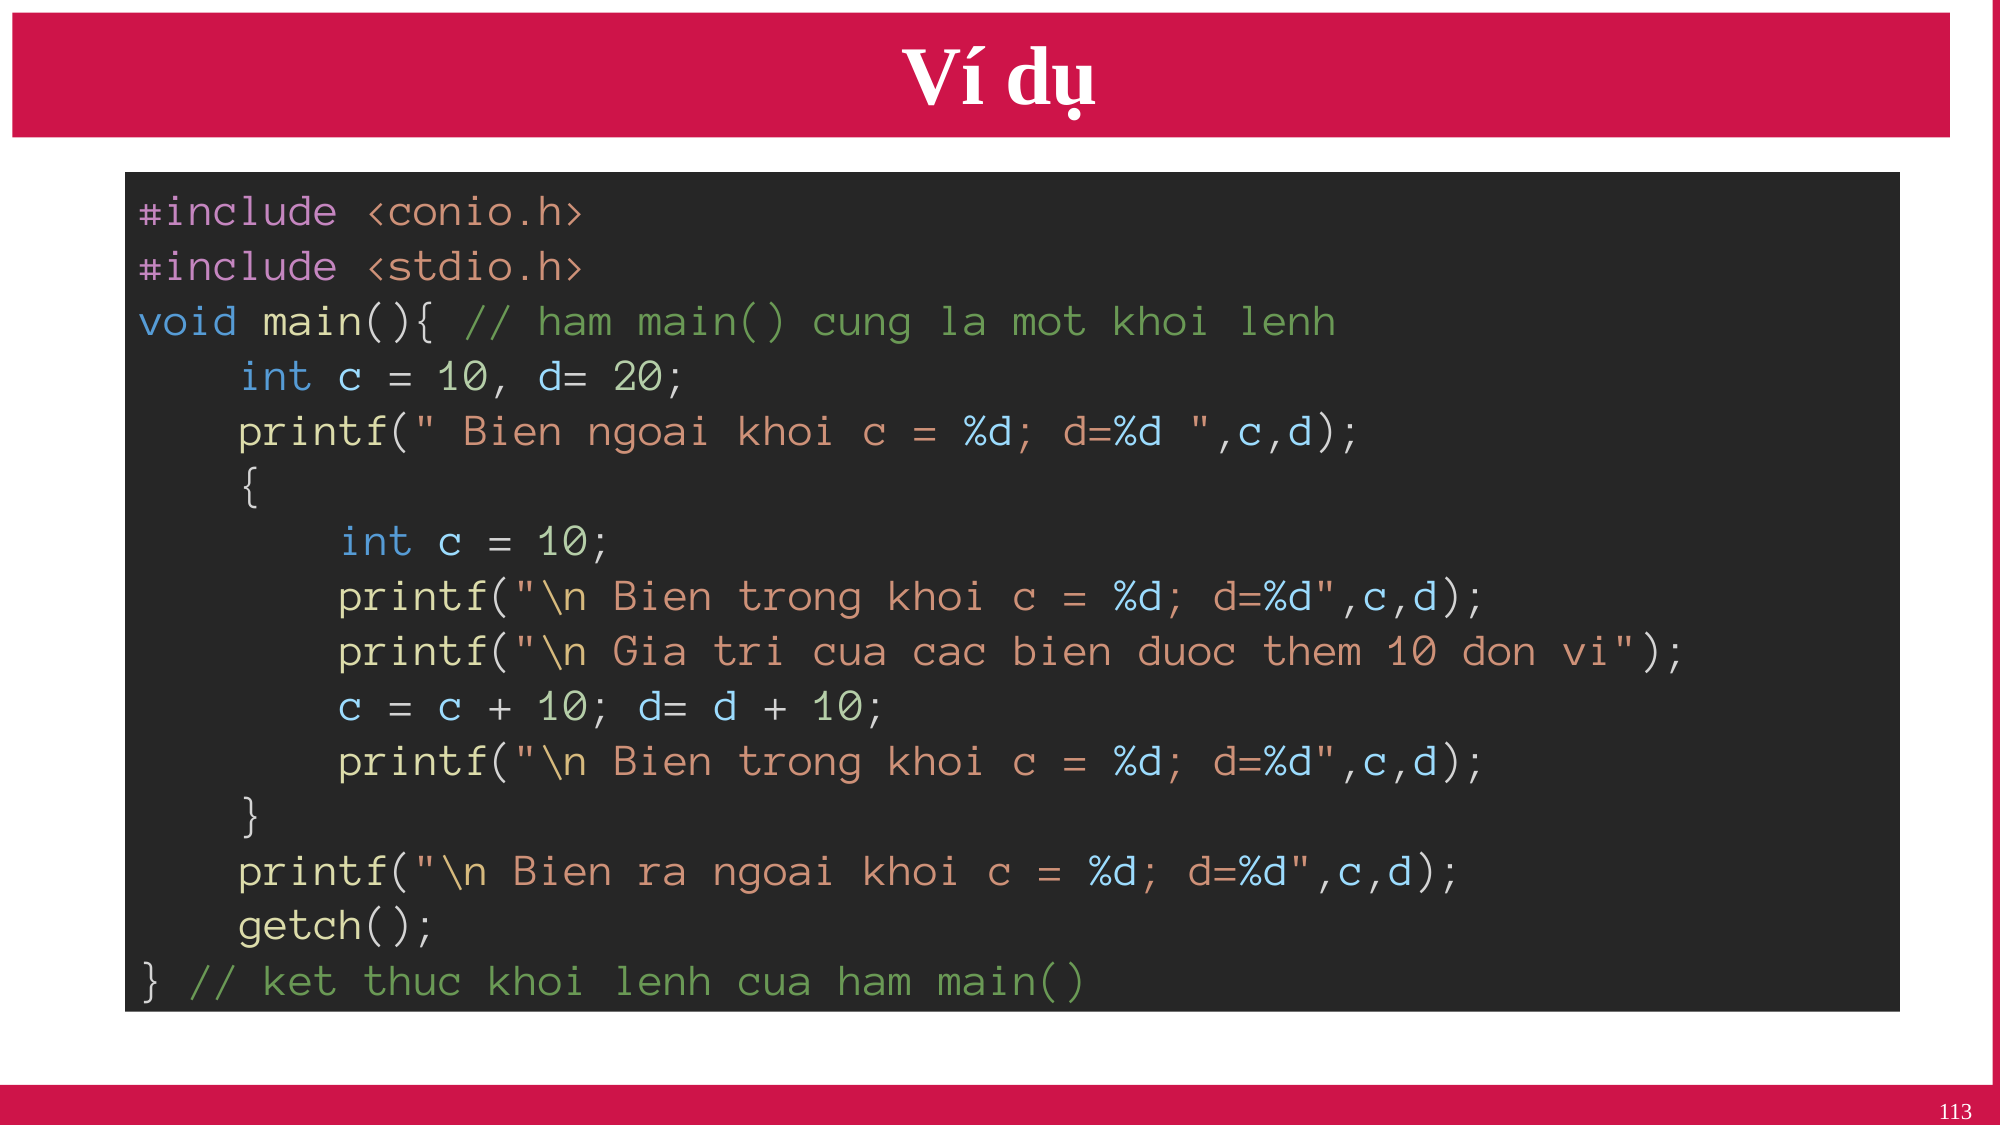

# Ví dụ
#include <conio.h>
#include <stdio.h>
void main(){ // ham main() cung la mot khoi lenh
    int c = 10, d= 20;
    printf(" Bien ngoai khoi c = %d; d=%d ",c,d);
    {
        int c = 10;
        printf("\n Bien trong khoi c = %d; d=%d",c,d);
        printf("\n Gia tri cua cac bien duoc them 10 don vi");
        c = c + 10; d= d + 10;
        printf("\n Bien trong khoi c = %d; d=%d",c,d);
    }
    printf("\n Bien ra ngoai khoi c = %d; d=%d",c,d);
    getch();
} // ket thuc khoi lenh cua ham main()
113